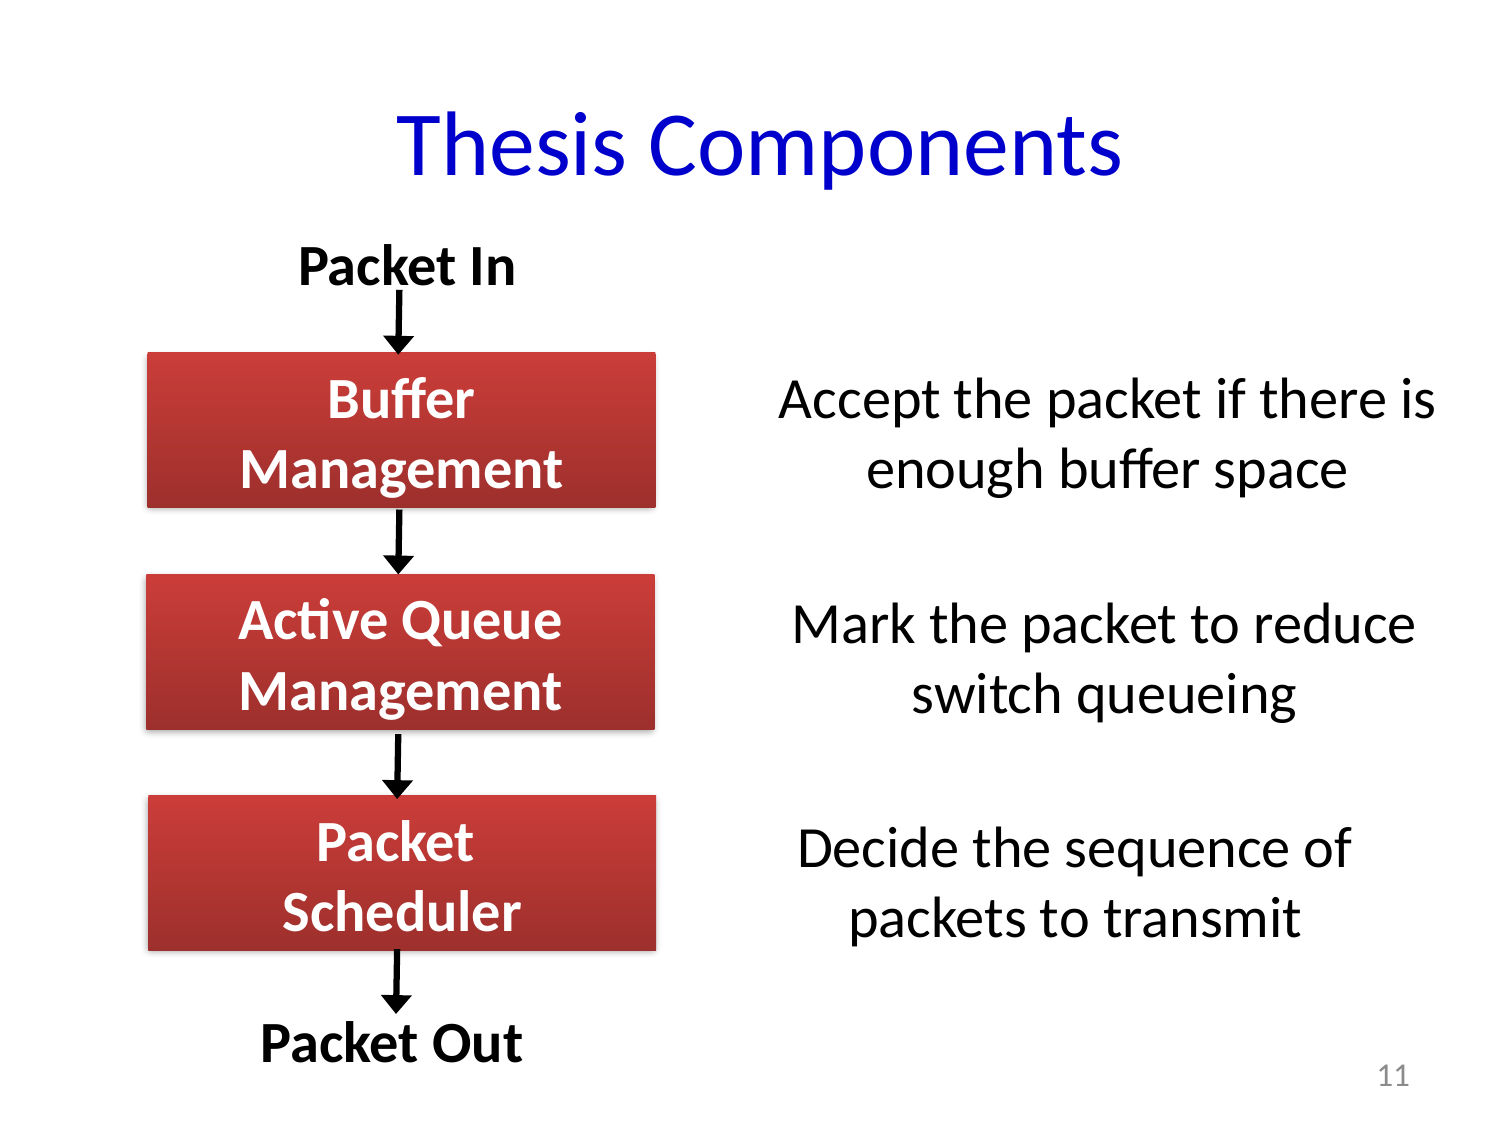

# Thesis Components
Packet In
Accept the packet if there is enough buffer space
Buffer Management
Active Queue Management
Mark the packet to reduce switch queueing
Packet
Scheduler
Decide the sequence of packets to transmit
Packet Out
11